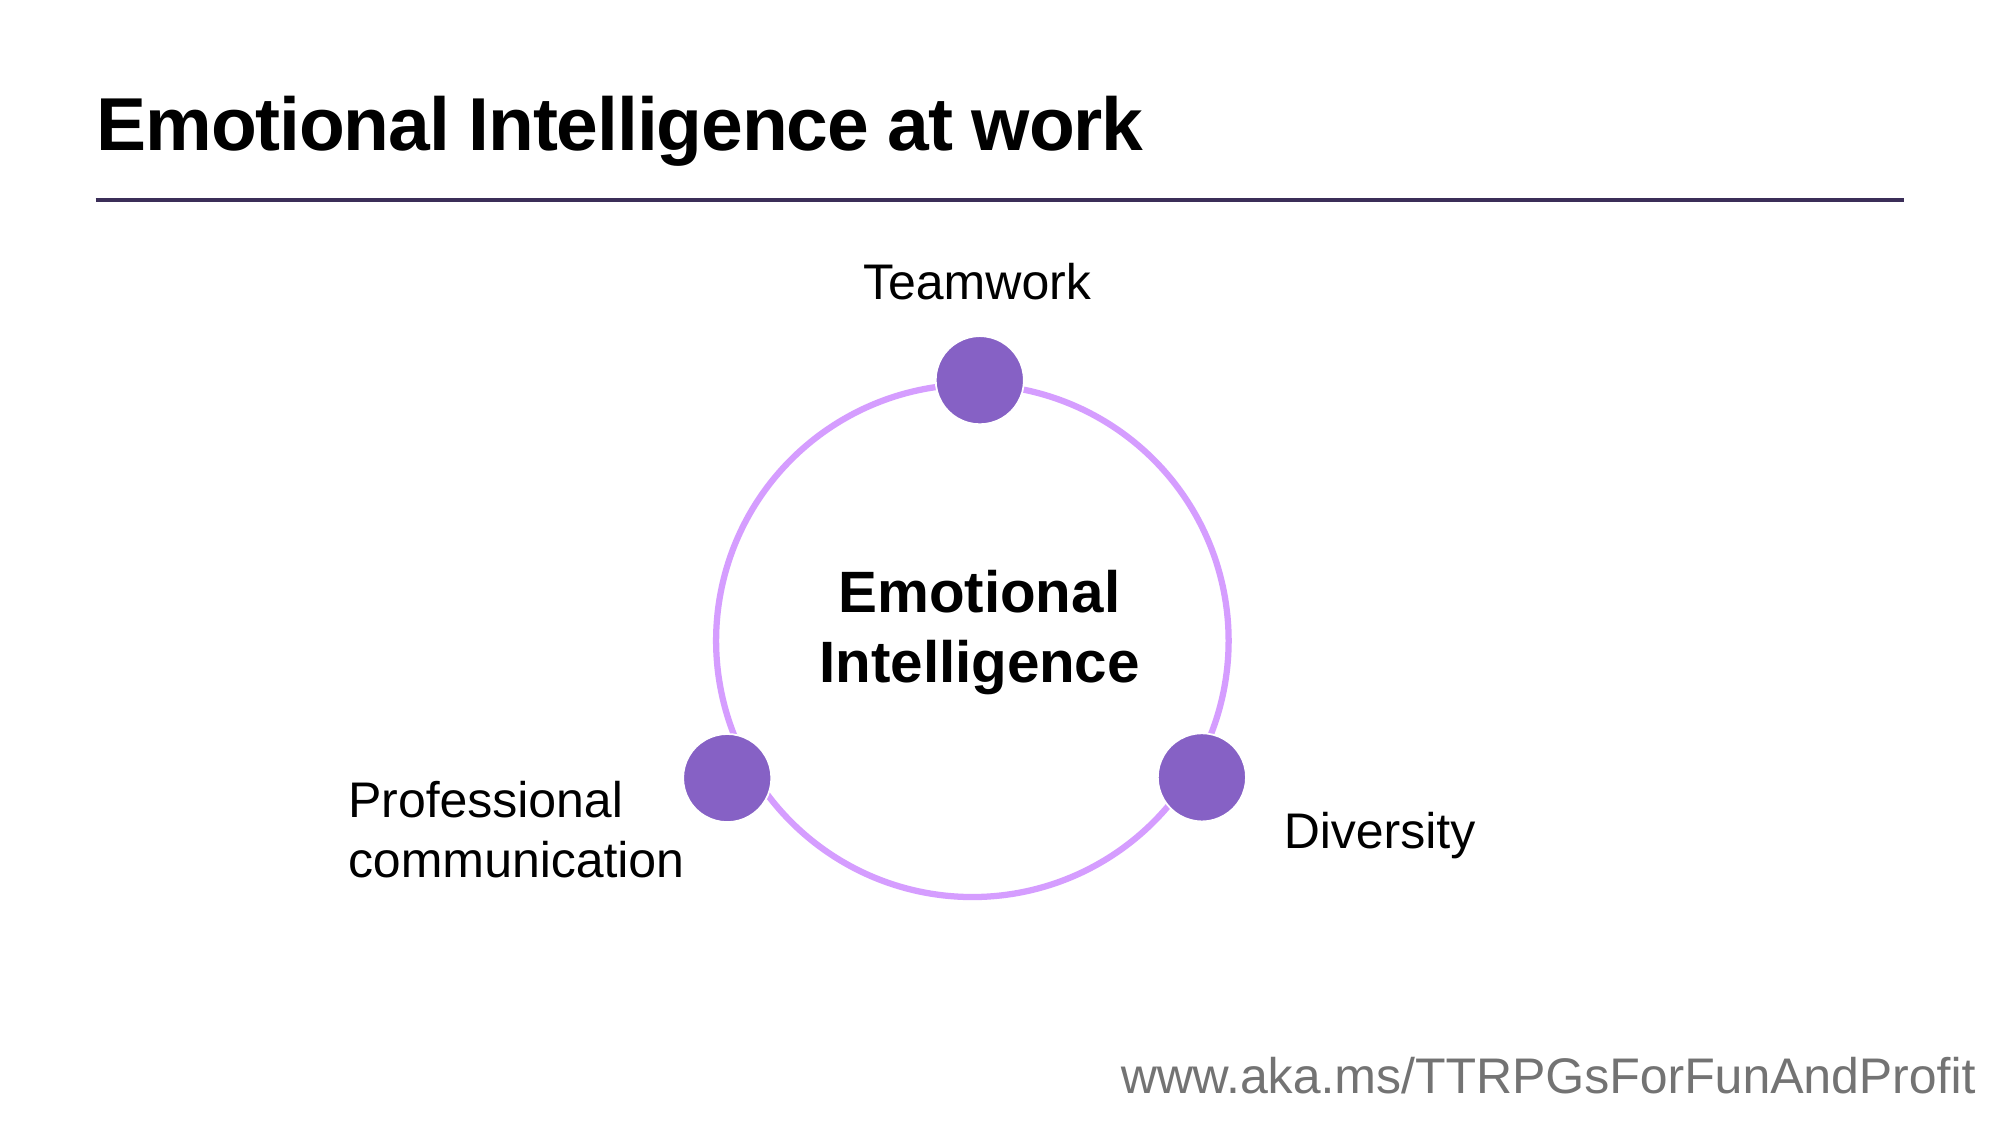

# Emotional Intelligence at work
Teamwork

Emotional
Intelligence

Professional communication
Diversity
www.aka.ms/TTRPGsForFunAndProfit